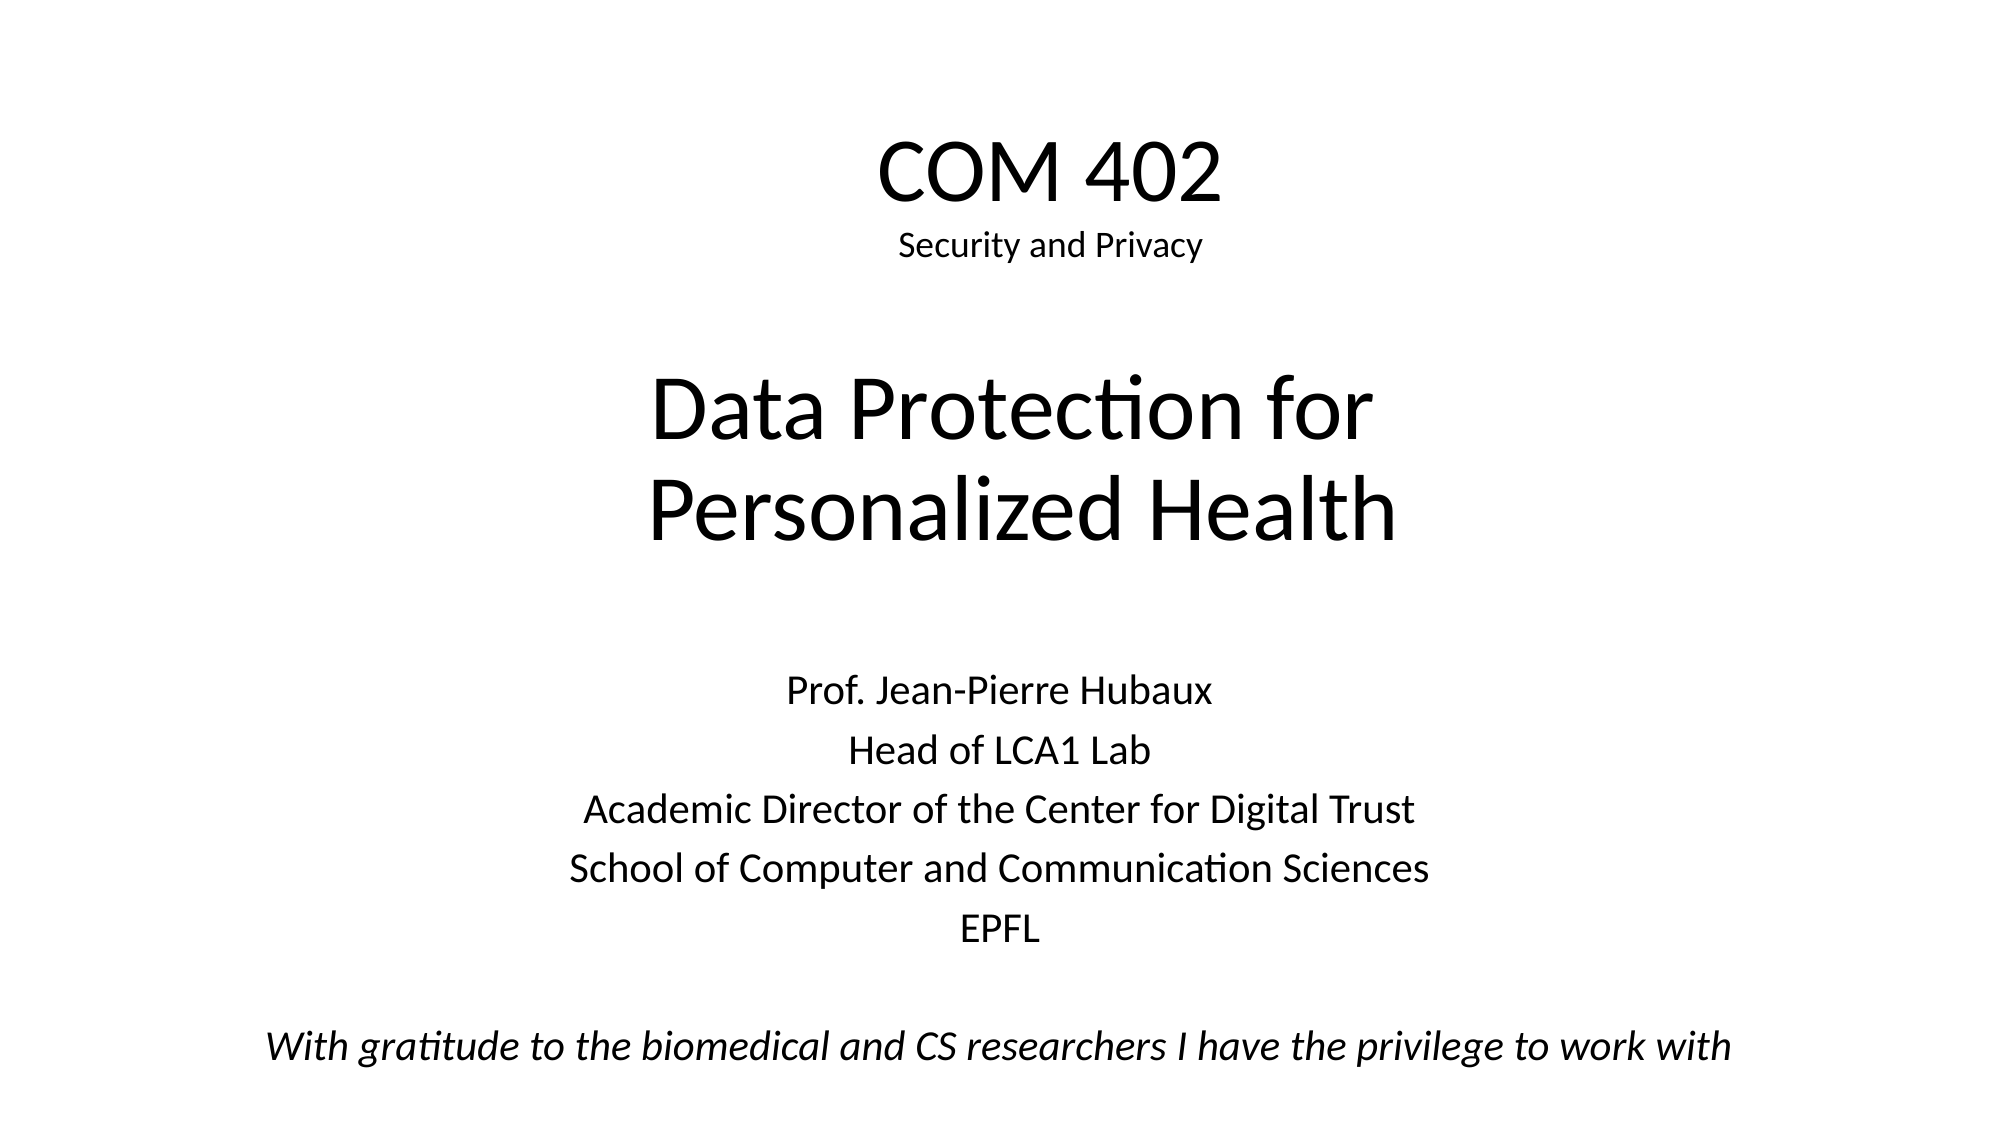

COM 402
Security and Privacy
# Data Protection for Personalized Health
Prof. Jean-Pierre Hubaux
Head of LCA1 Lab
Academic Director of the Center for Digital Trust
School of Computer and Communication Sciences
EPFL

With gratitude to the biomedical and CS researchers I have the privilege to work with